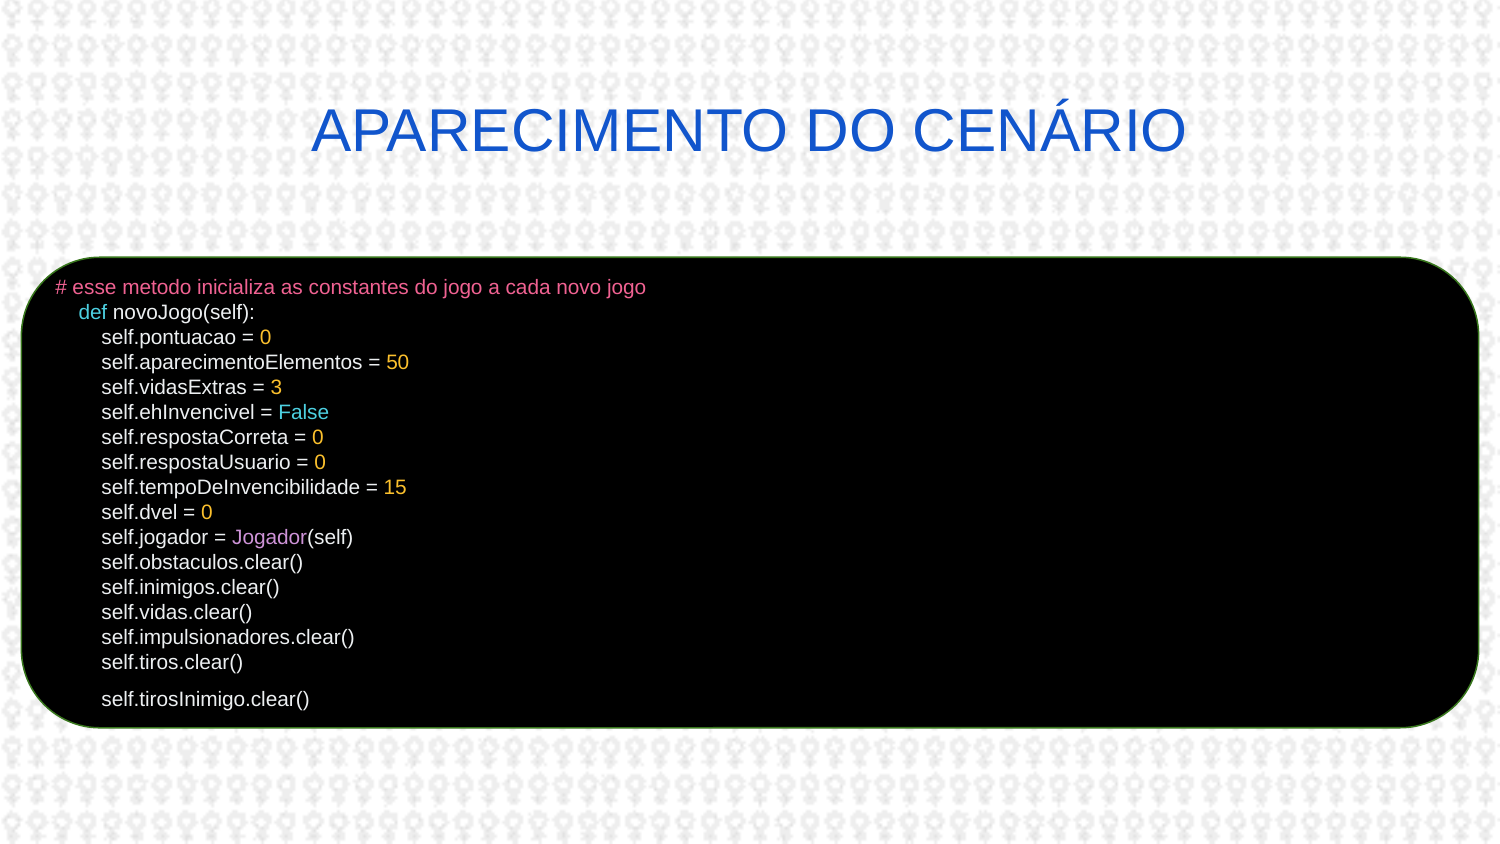

# APARECIMENTO DO CENÁRIO

# esse metodo inicializa as constantes do jogo a cada novo jogo
    def novoJogo(self):
        self.pontuacao = 0
        self.aparecimentoElementos = 50
        self.vidasExtras = 3
        self.ehInvencivel = False
        self.respostaCorreta = 0
        self.respostaUsuario = 0
        self.tempoDeInvencibilidade = 15
        self.dvel = 0
        self.jogador = Jogador(self)
        self.obstaculos.clear()
        self.inimigos.clear()
        self.vidas.clear()
        self.impulsionadores.clear()
        self.tiros.clear()
        self.tirosInimigo.clear()